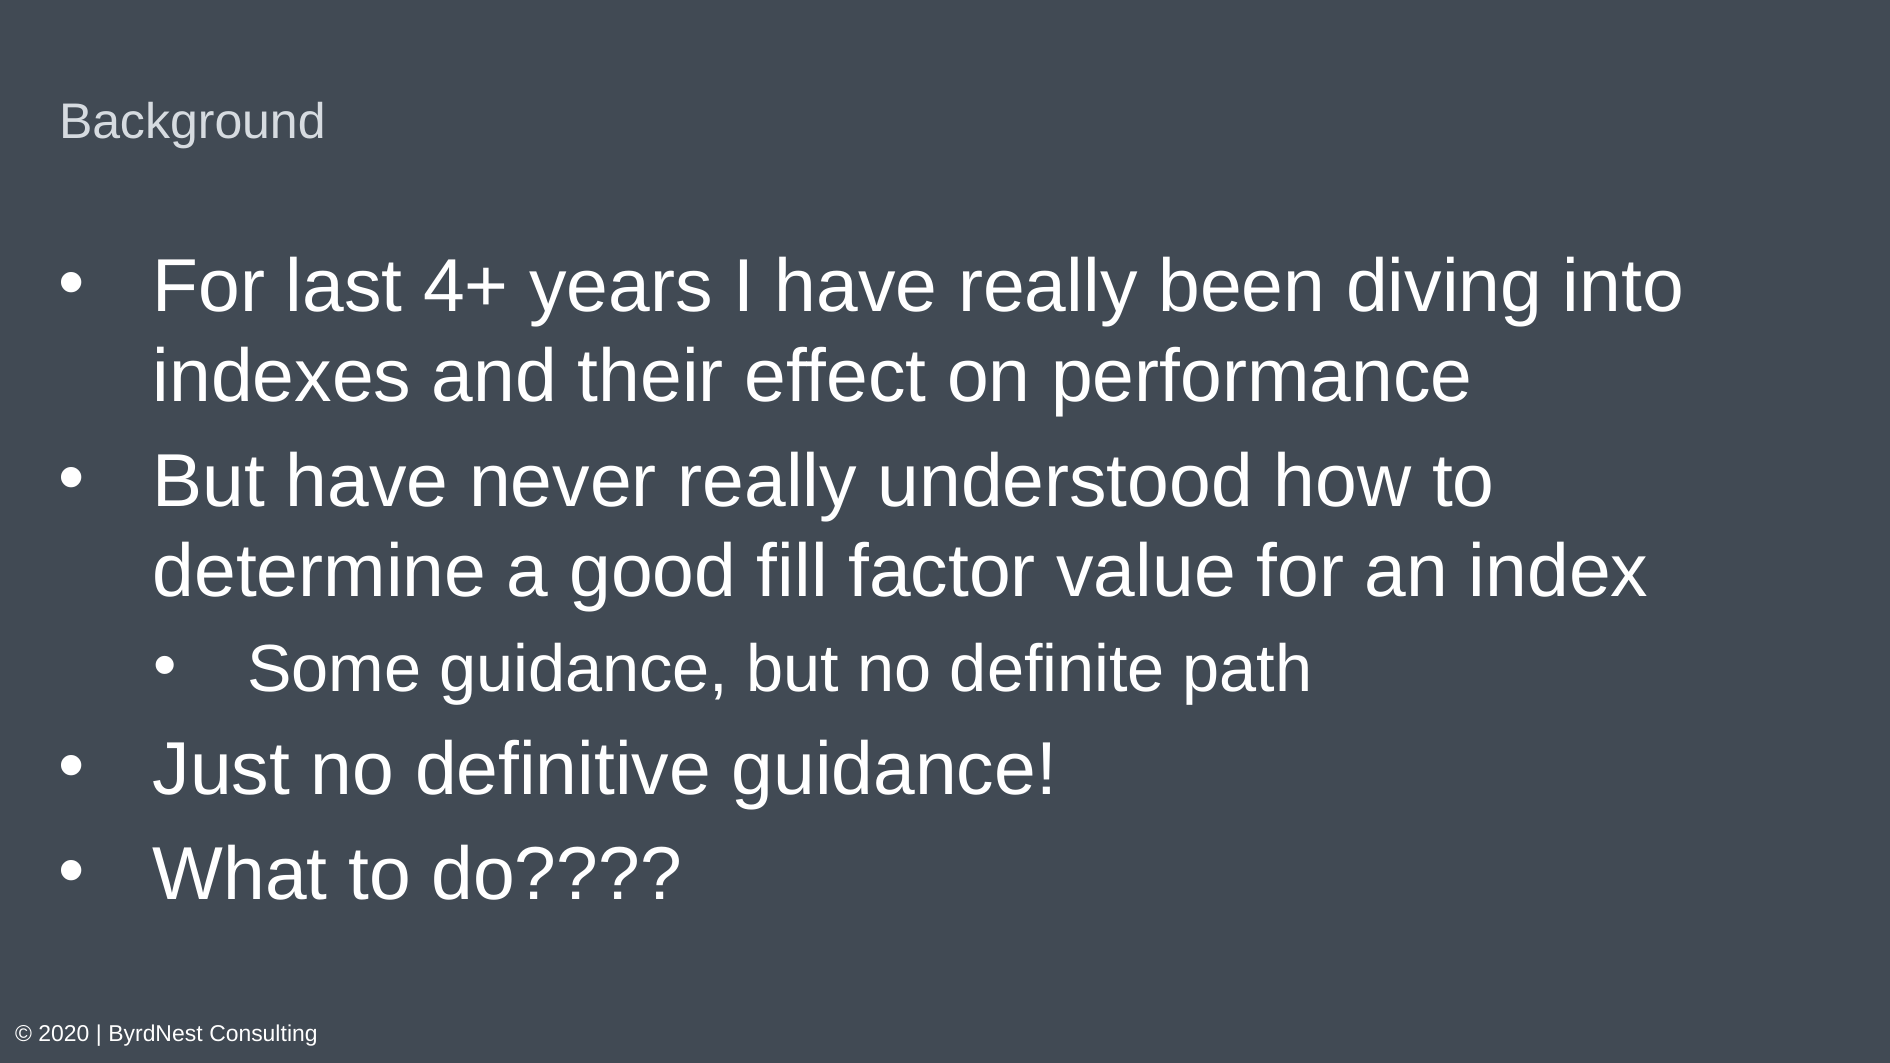

# Background
For last 4+ years I have really been diving into indexes and their effect on performance
But have never really understood how to determine a good fill factor value for an index
Some guidance, but no definite path
Just no definitive guidance!
What to do????
© 2020 | ByrdNest Consulting